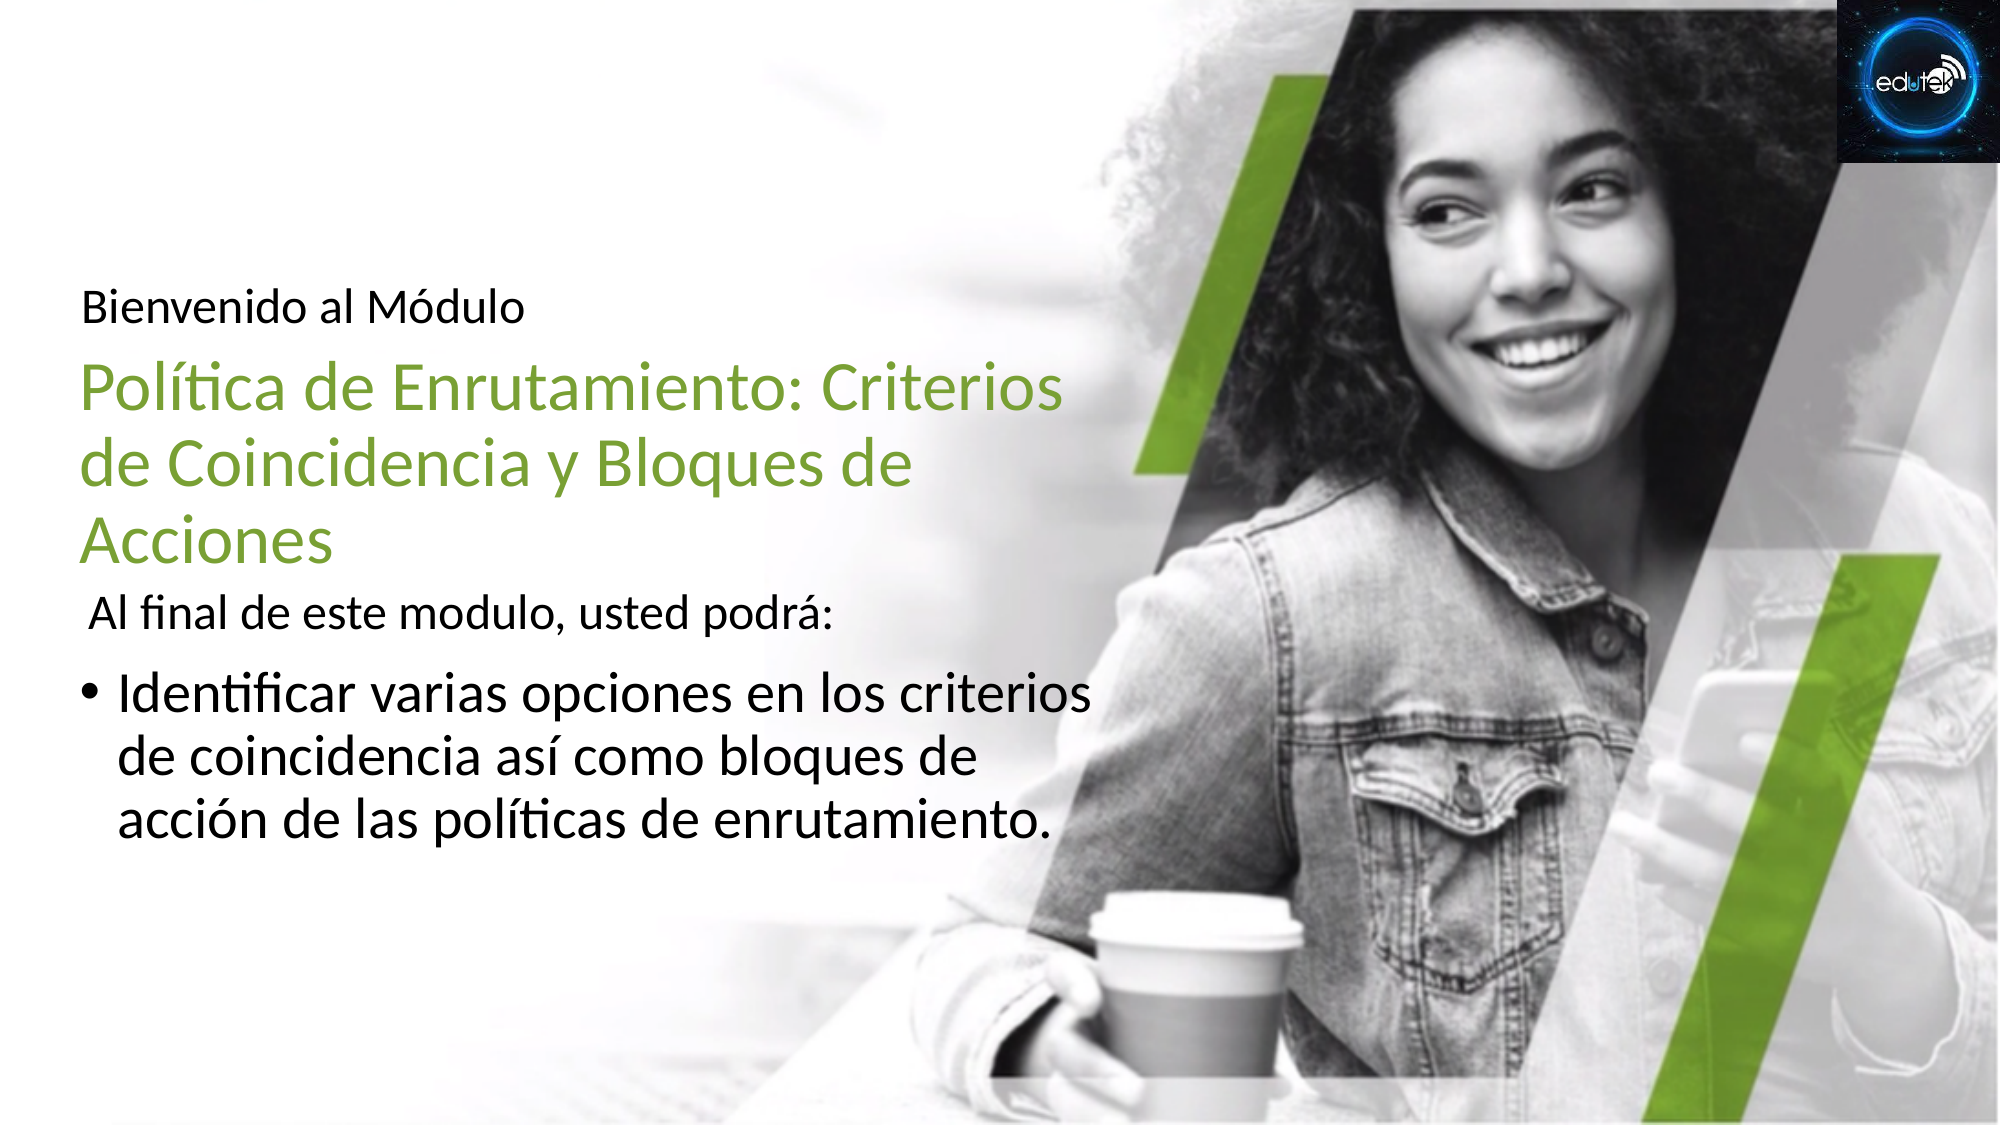

# Política de Enrutamiento: Criterios de Coincidencia y Bloques de Acciones
Identificar varias opciones en los criterios de coincidencia así como bloques de acción de las políticas de enrutamiento.